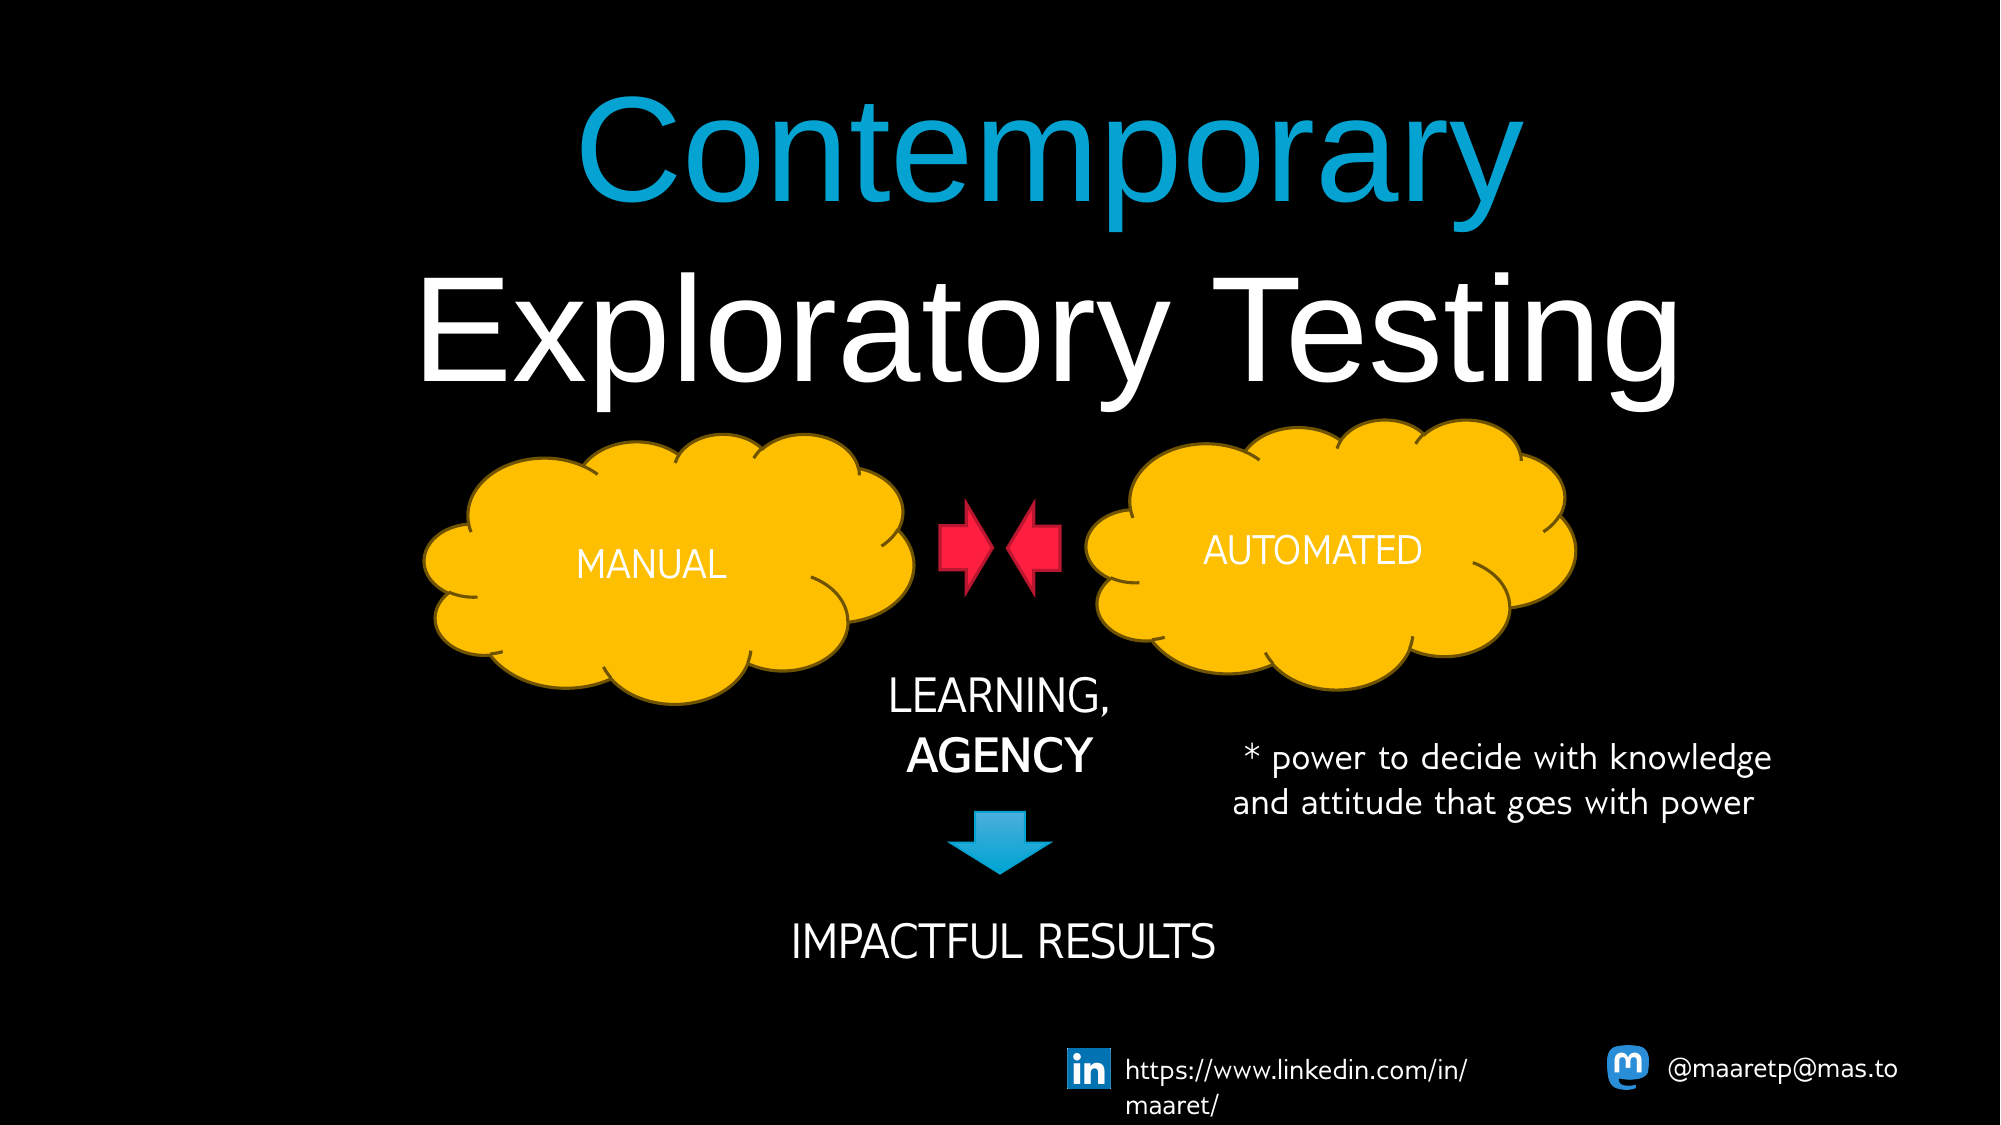

Contemporary Exploratory Testing
AUTOMATED
MANUAL

LEARNING,
AGENCY
 * power to decide with knowledge and attitude that goes with power

IMPACTFUL RESULTS